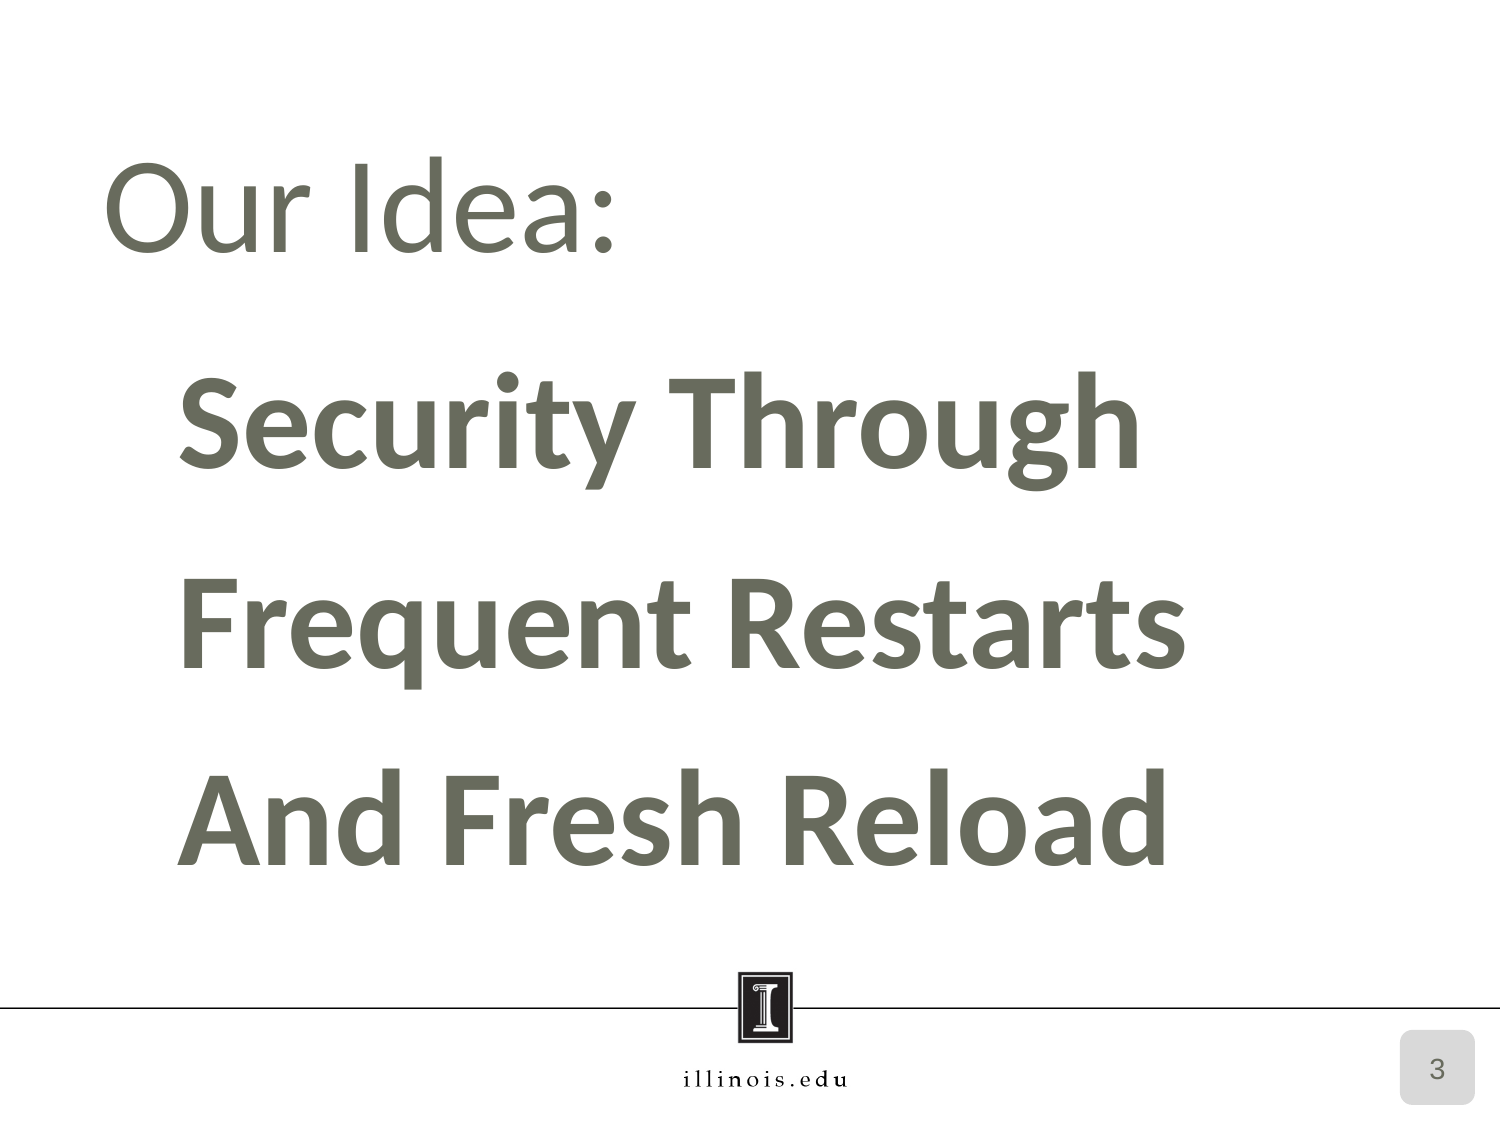

Our Idea:
Security Through
Frequent Restarts
And Fresh Reload
3